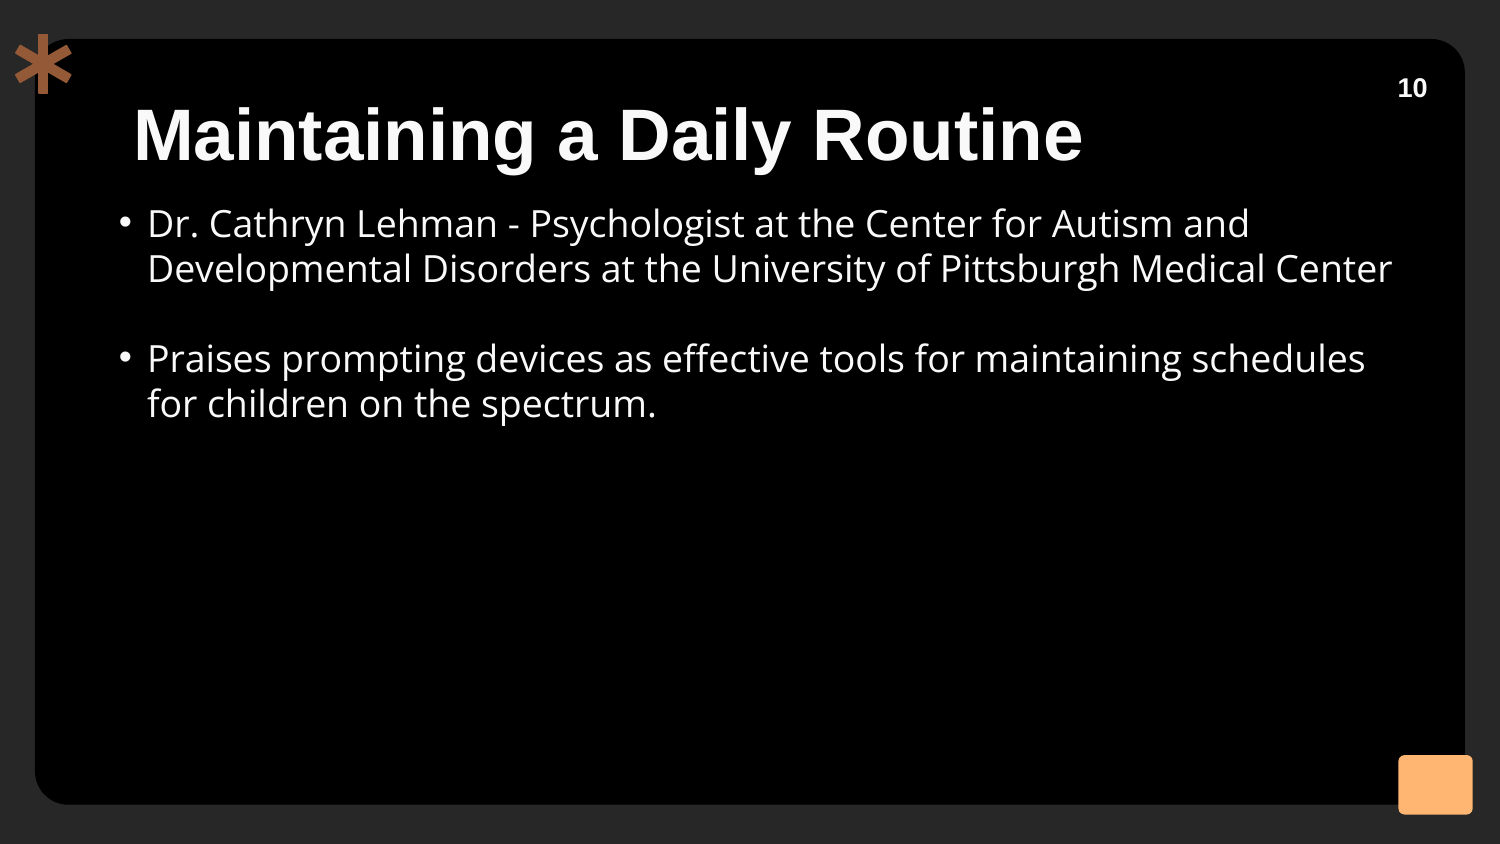

10
# Maintaining a Daily Routine
Dr. Cathryn Lehman - Psychologist at the Center for Autism and Developmental Disorders at the University of Pittsburgh Medical Center

Praises prompting devices as effective tools for maintaining schedules for children on the spectrum.